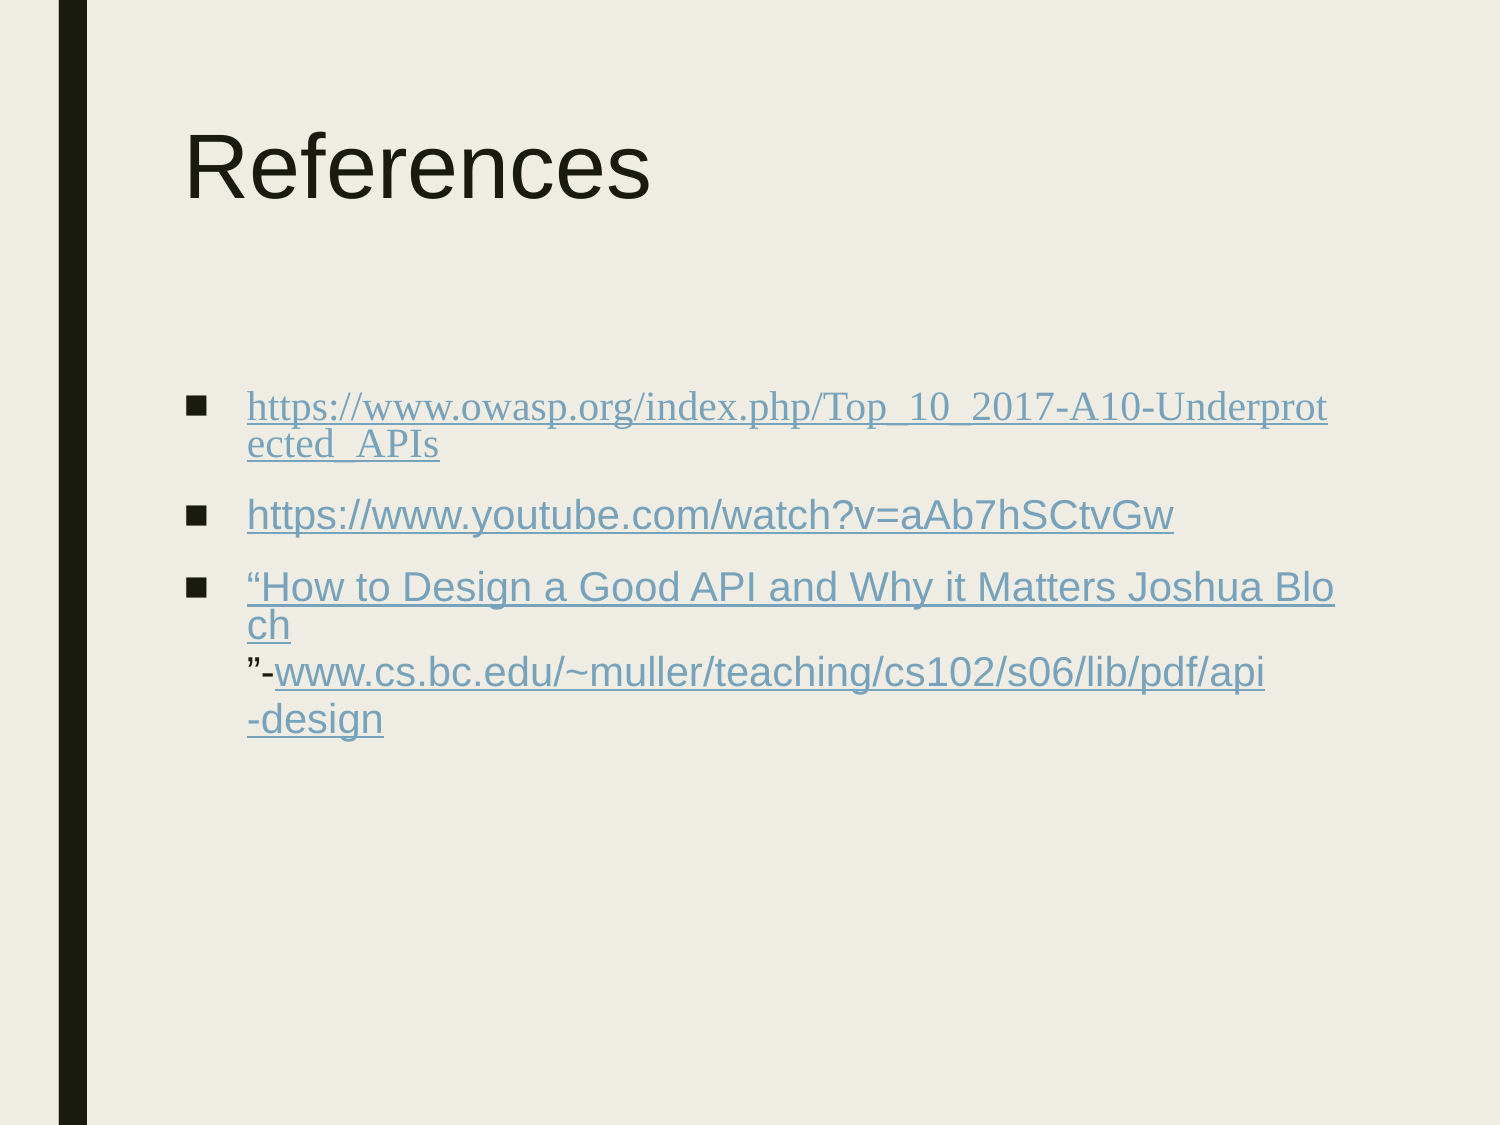

# References
https://www.owasp.org/index.php/Top_10_2017-A10-Underprotected_APIs
https://www.youtube.com/watch?v=aAb7hSCtvGw
“How to Design a Good API and Why it Matters Joshua Bloch”-www.cs.bc.edu/~muller/teaching/cs102/s06/lib/pdf/api-design